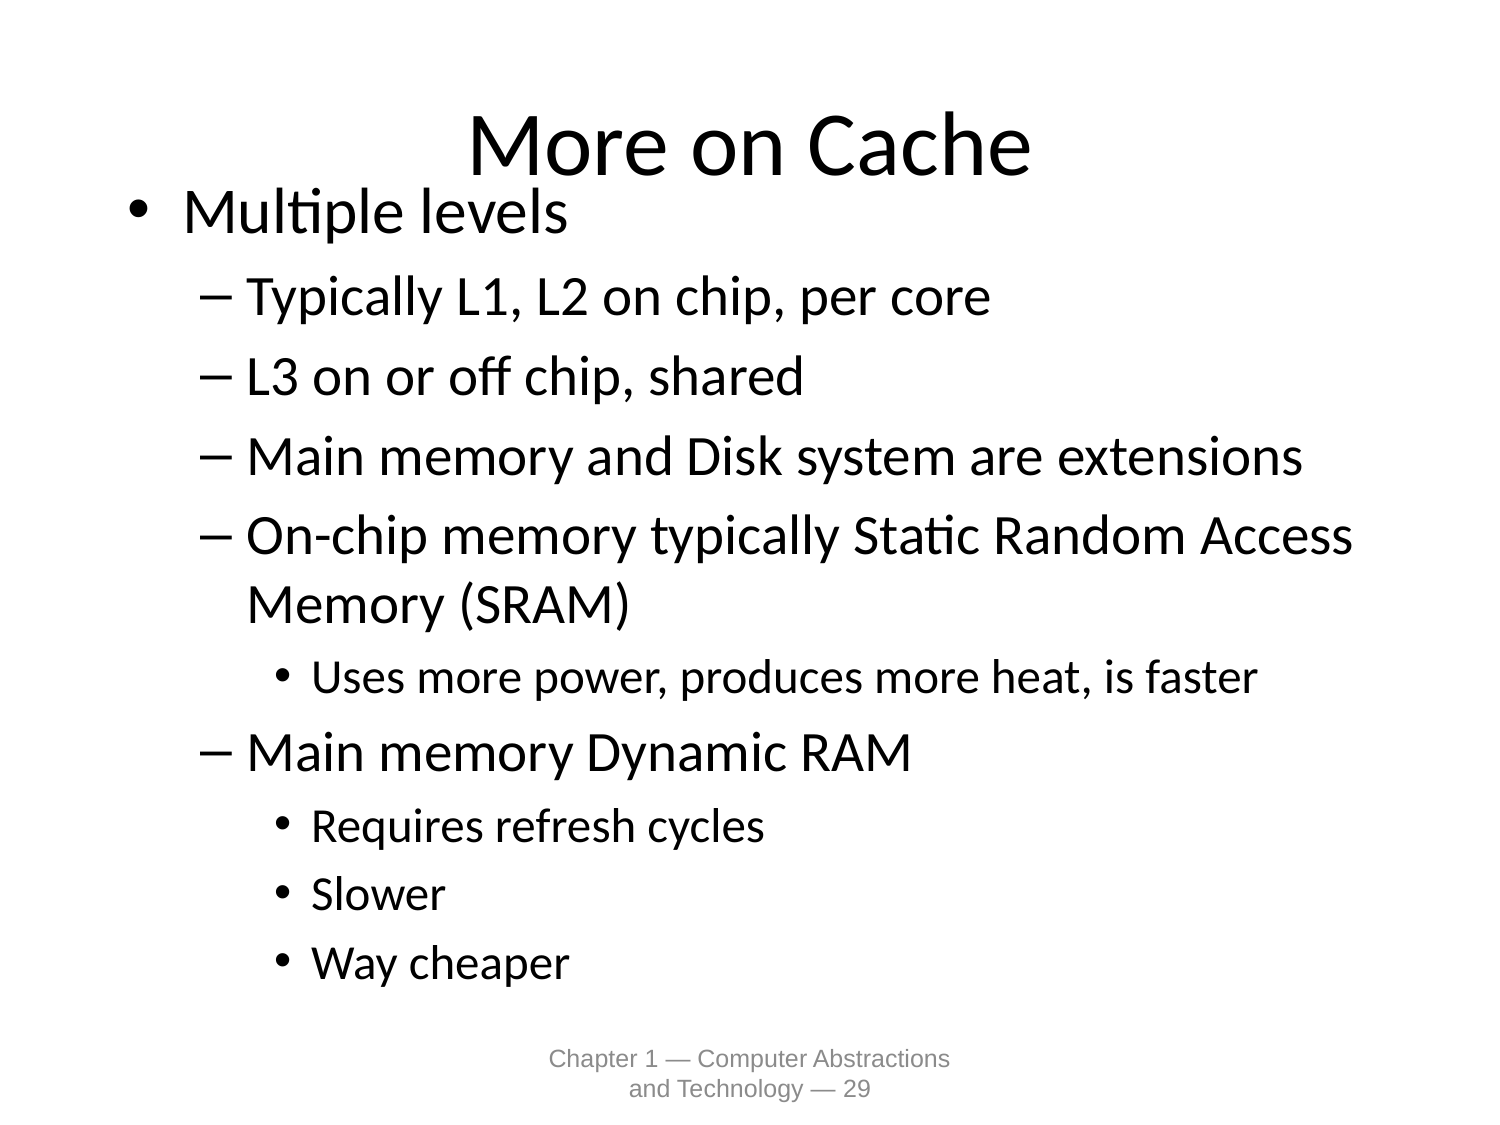

# More on Cache
Multiple levels
Typically L1, L2 on chip, per core
L3 on or off chip, shared
Main memory and Disk system are extensions
On-chip memory typically Static Random Access Memory (SRAM)
Uses more power, produces more heat, is faster
Main memory Dynamic RAM
Requires refresh cycles
Slower
Way cheaper
Chapter 1 — Computer Abstractions and Technology — 29